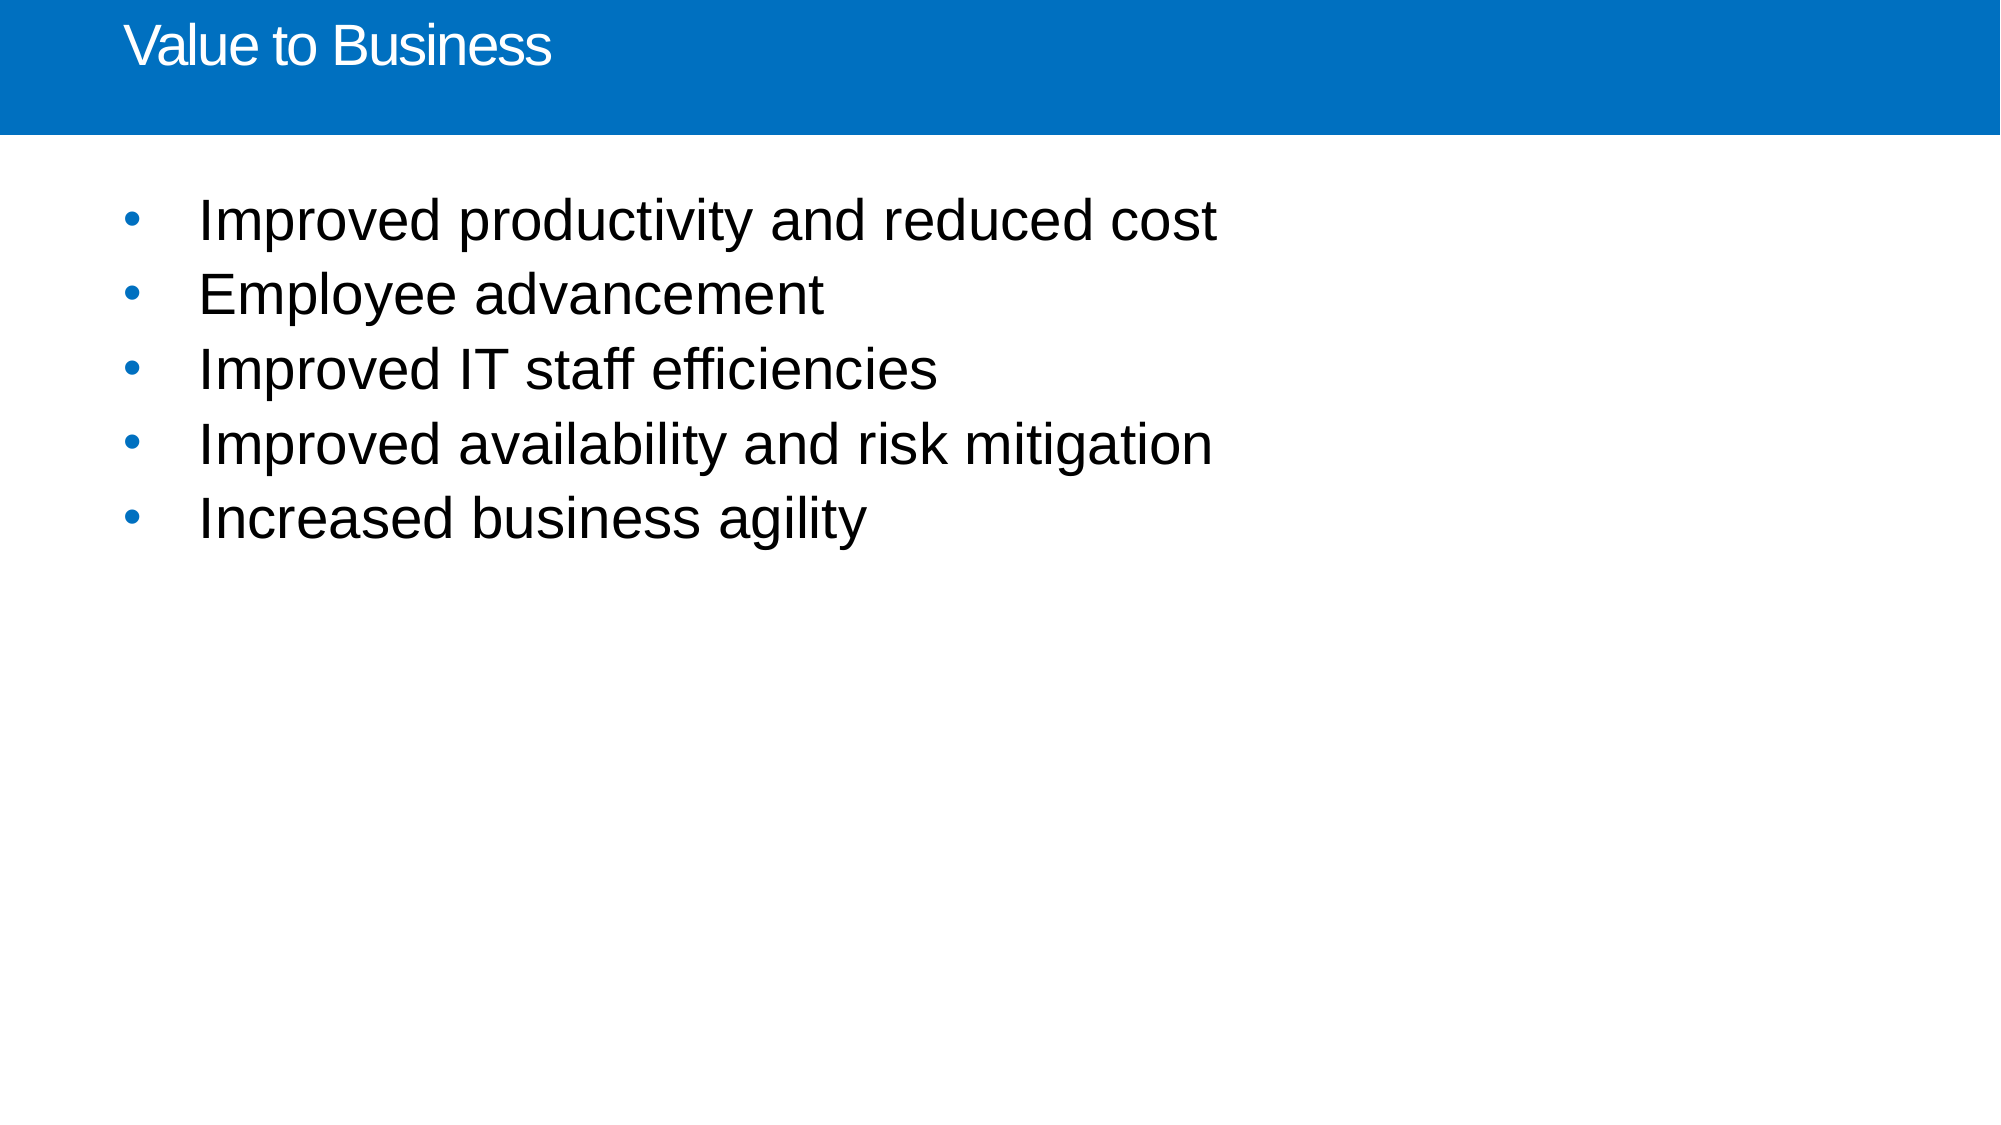

4
# Value to Business
Improved productivity and reduced cost
Employee advancement
Improved IT staff efficiencies
Improved availability and risk mitigation
Increased business agility